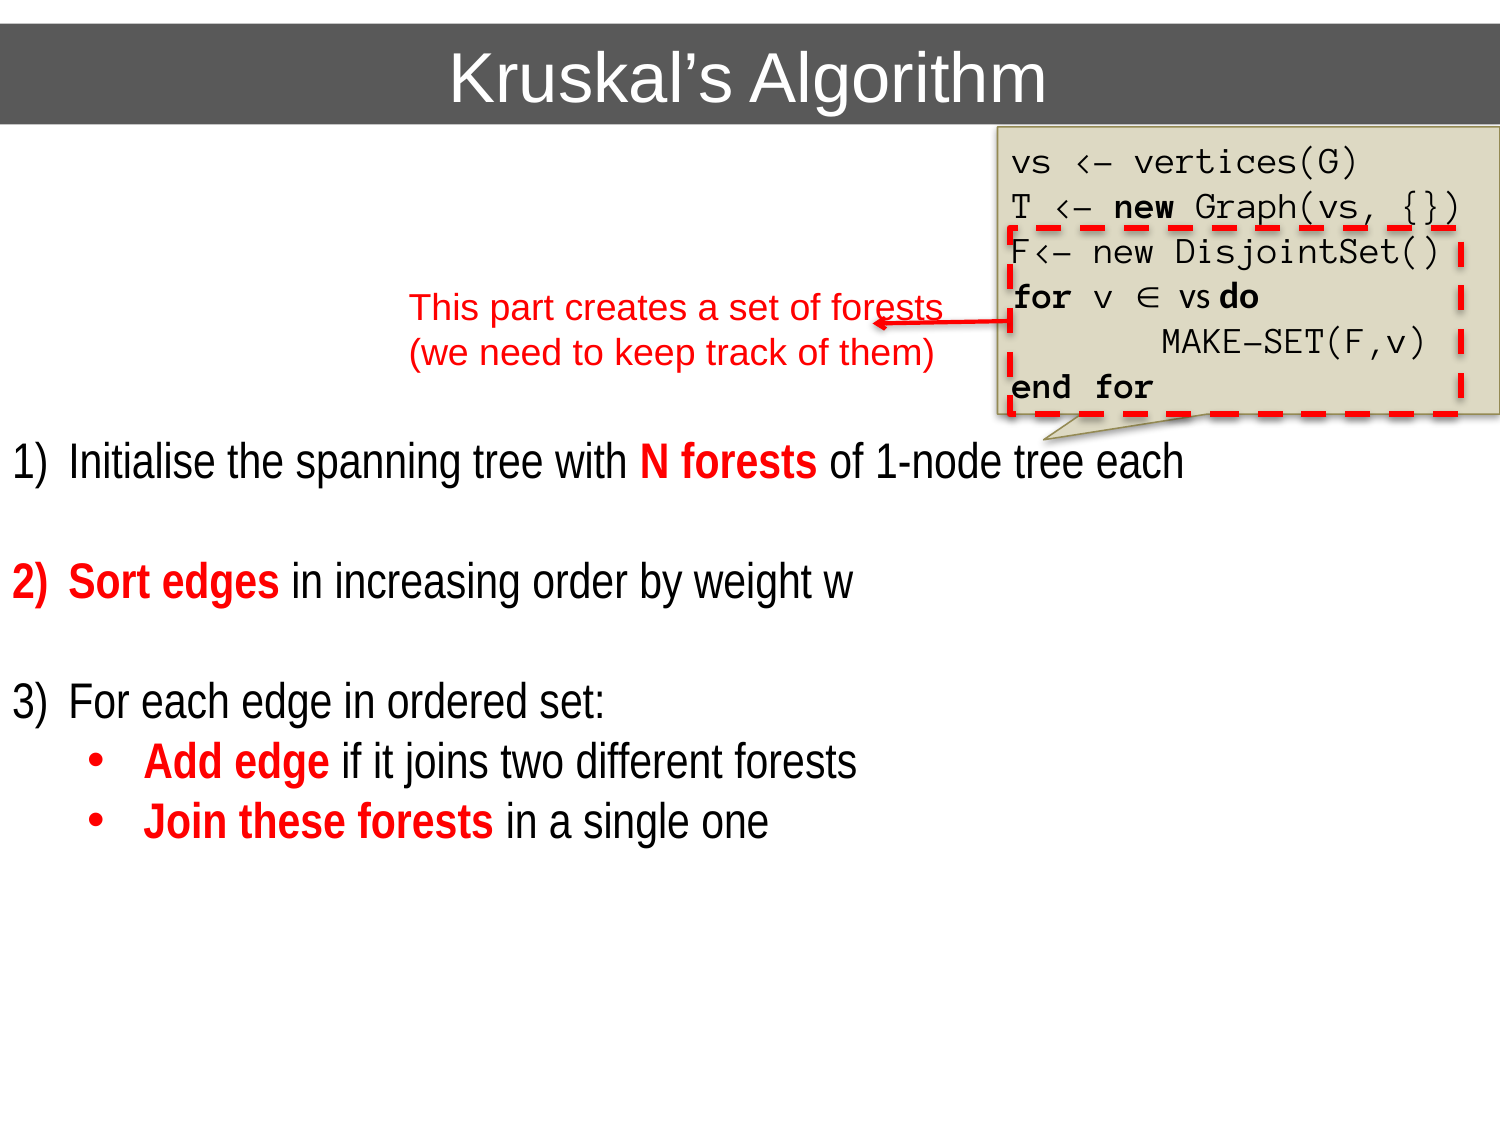

# Kruskal’s Algorithm
vs <- vertices(G)
T <- new Graph(vs, {})
F<- new DisjointSet()
for v ∈  vs do
	MAKE-SET(F,v)
end for

This part creates a set of forests
(we need to keep track of them)
Initialise the spanning tree with N forests of 1-node tree each

Sort edges in increasing order by weight w

For each edge in ordered set:
Add edge if it joins two different forests
Join these forests in a single one